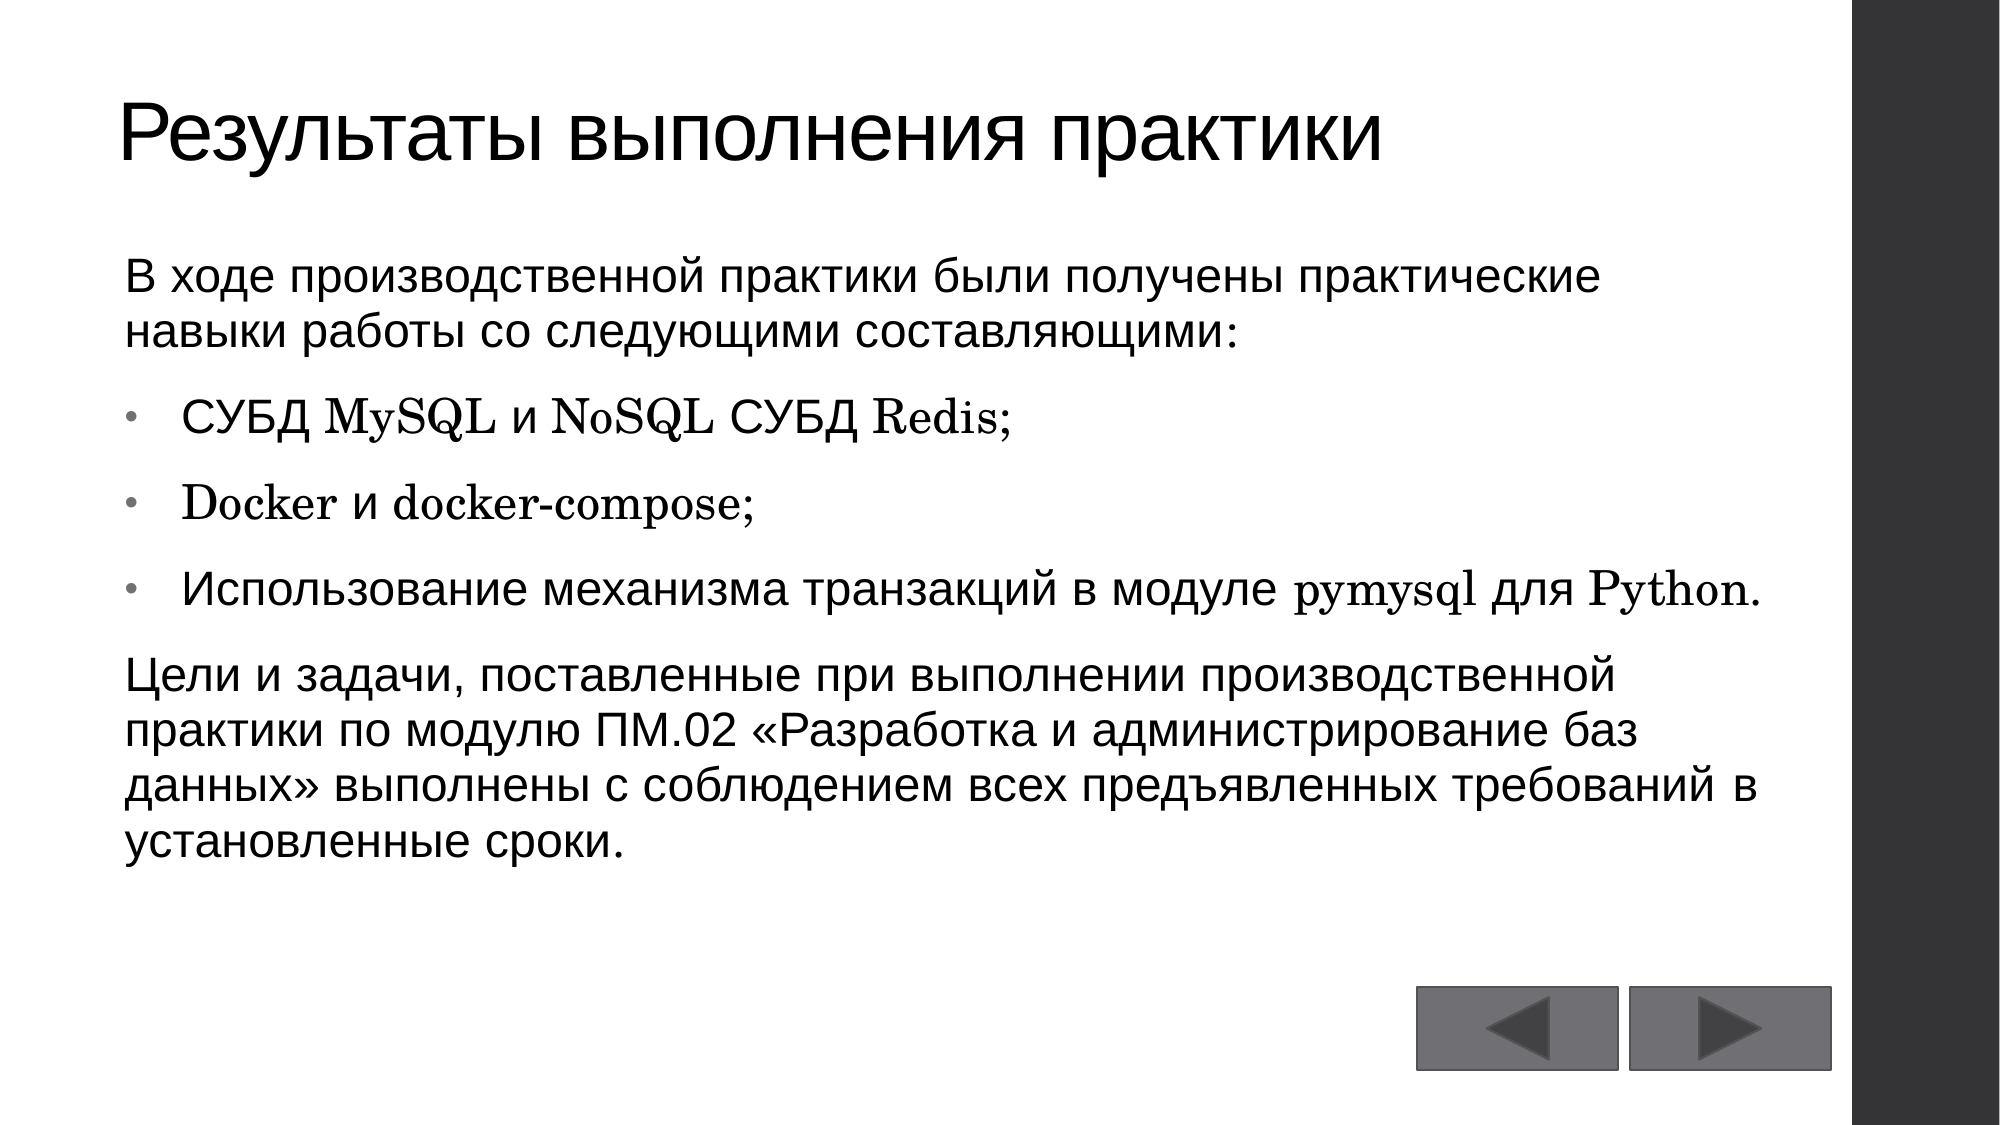

# Результаты выполнения практики
В ходе производственной практики были получены практические навыки работы со следующими составляющими:
СУБД MySQL и NoSQL СУБД Redis;
Docker и docker-compose;
Использование механизма транзакций в модуле pymysql для Python.
Цели и задачи, поставленные при выполнении производственной практики по модулю ПМ.02 «Разработка и администрирование баз данных» выполнены с соблюдением всех предъявленных требований в установленные сроки.